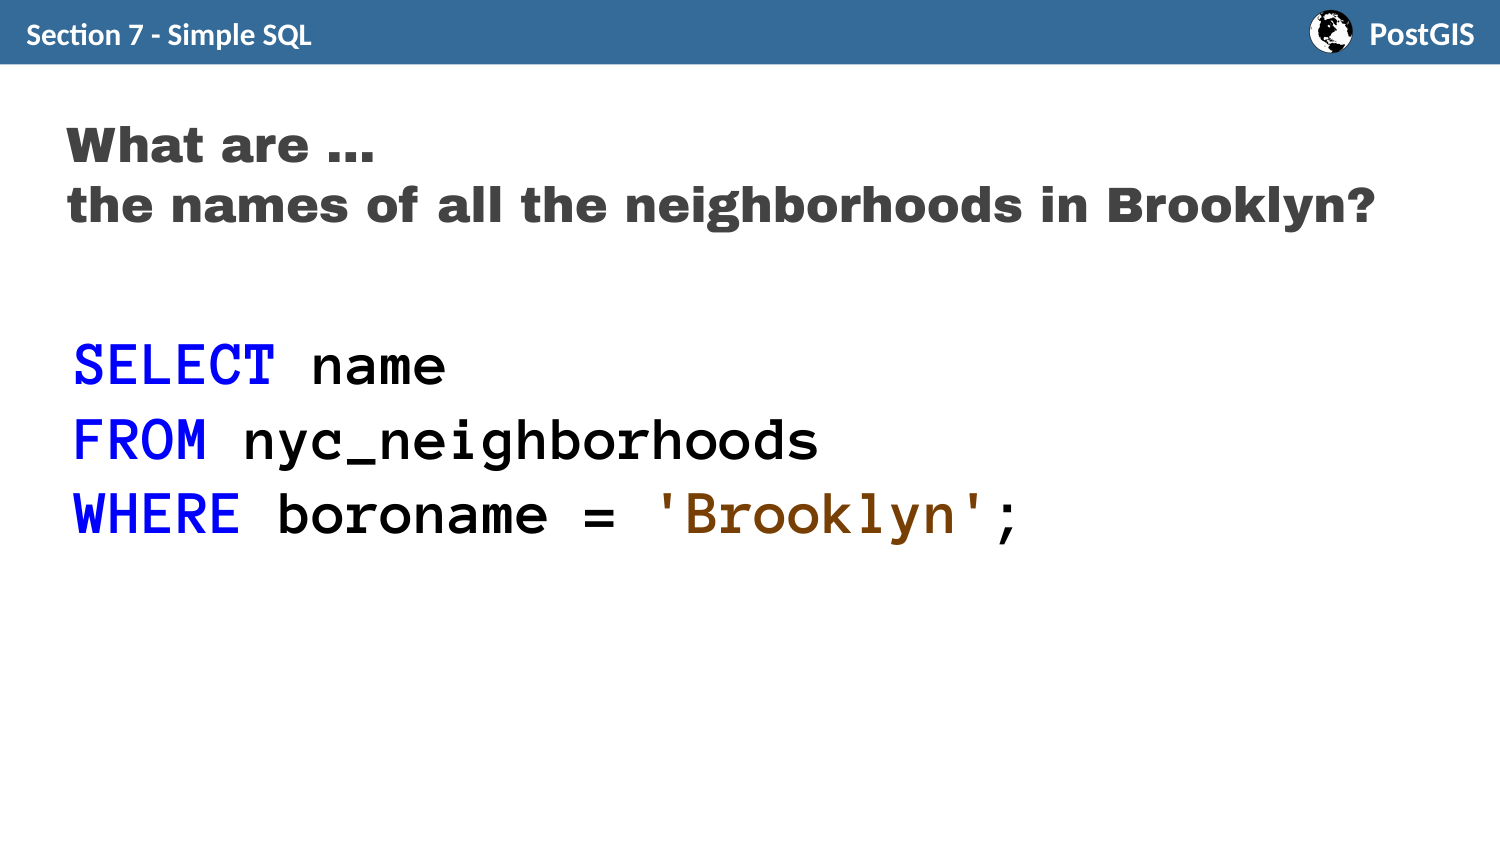

Section 7 - Simple SQL
# What are ... the names of all the neighborhoods in Brooklyn?
SELECT name
FROM nyc_neighborhoods
WHERE boroname = 'Brooklyn';